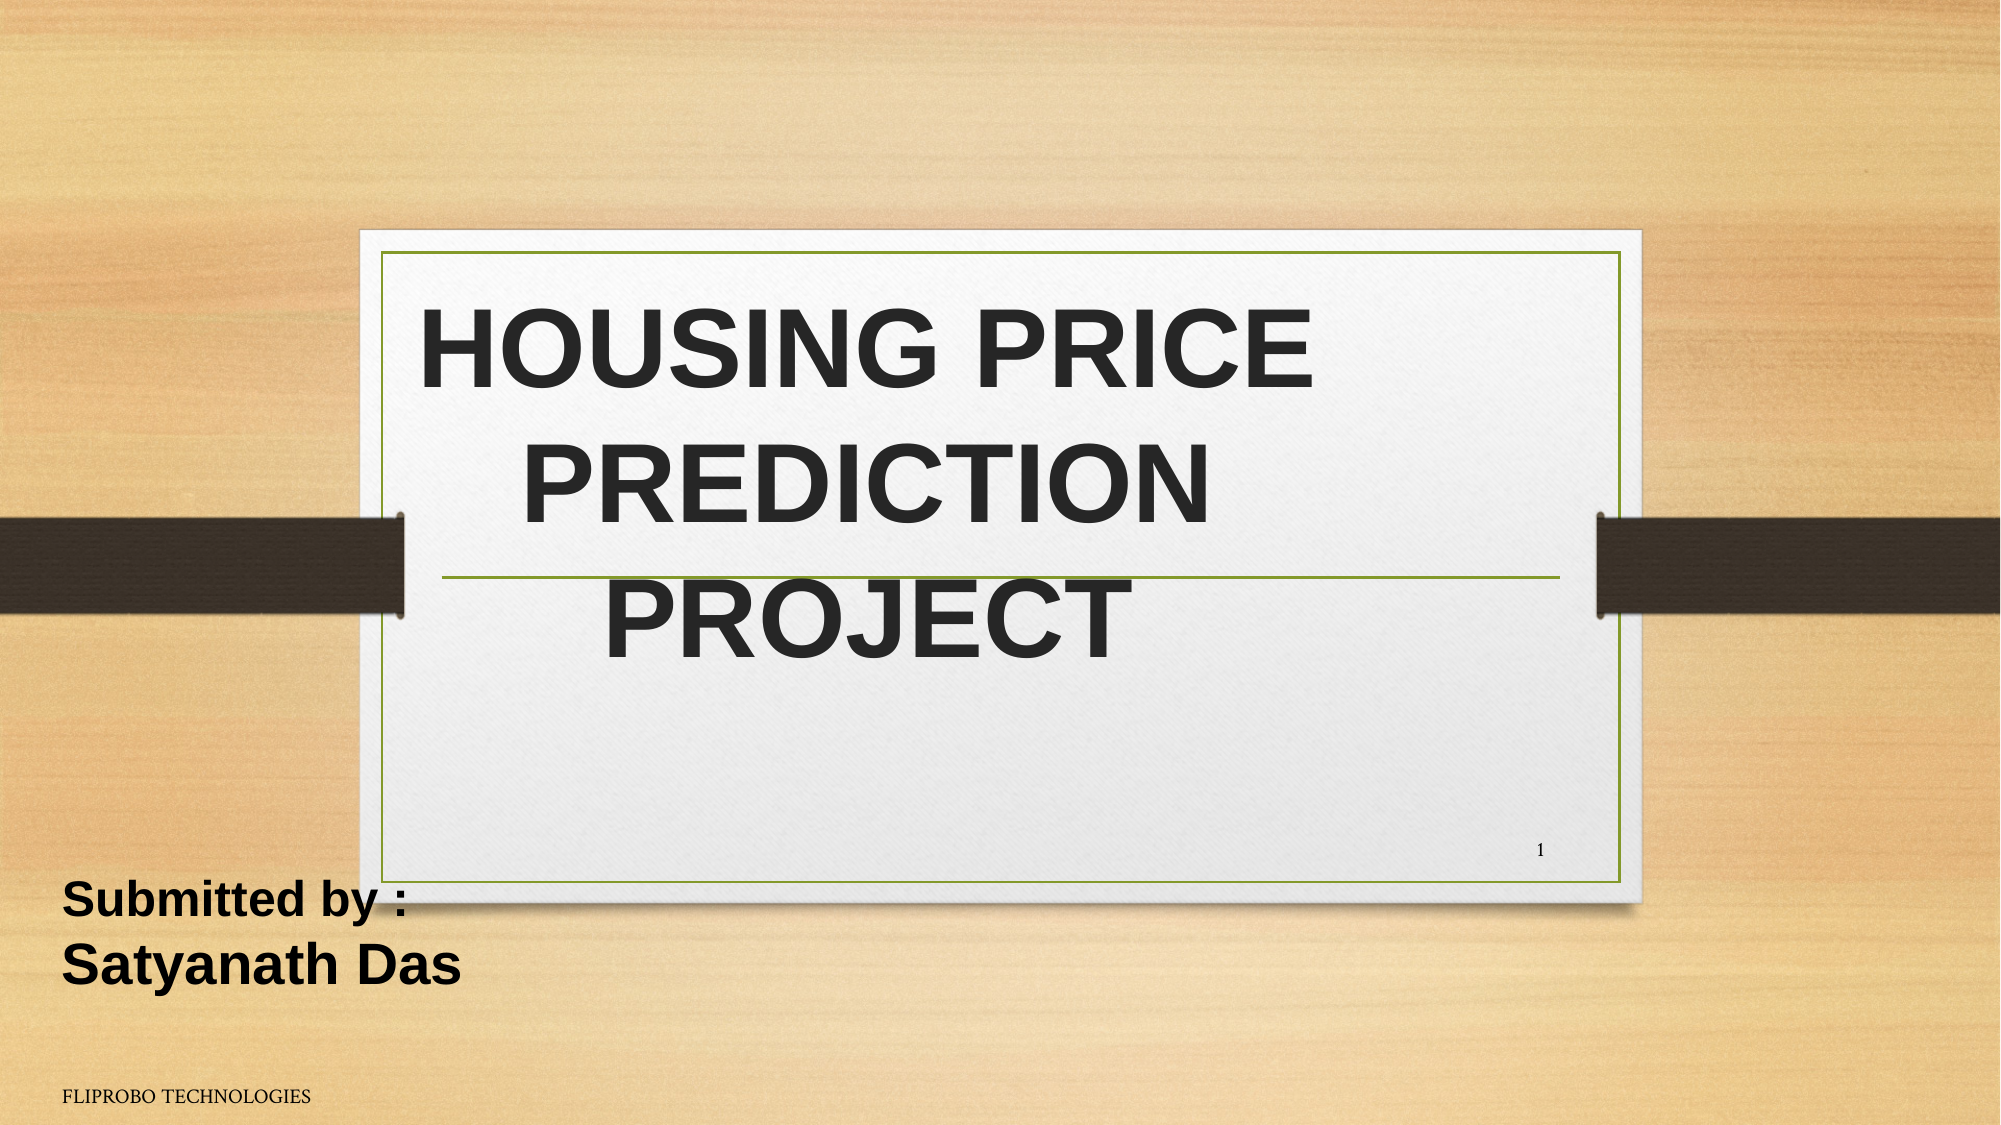

# HOUSING PRICE PREDICTION PROJECT
1
Submitted by : Satyanath Das
FLIPROBO TECHNOLOGIES